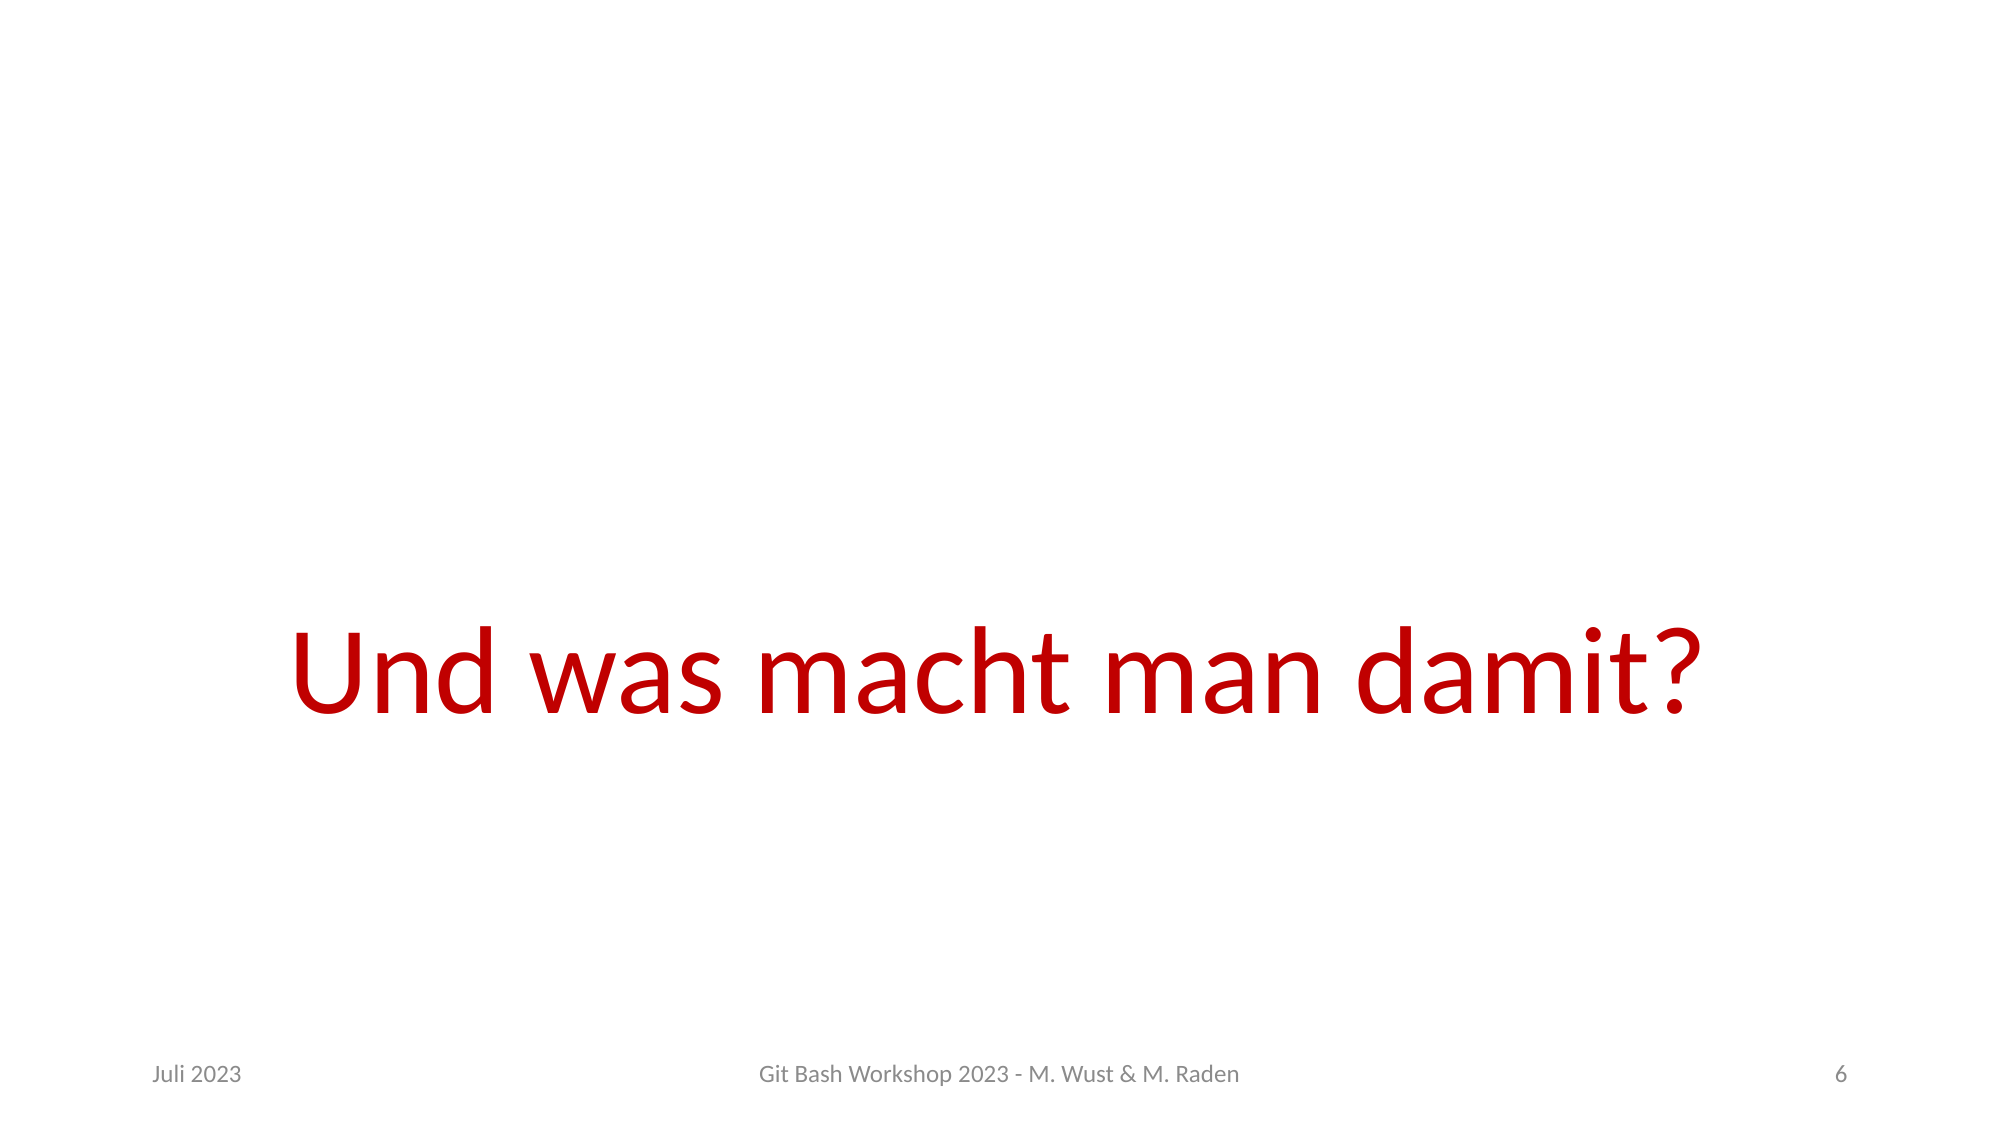

# Und was macht man damit?

Juli 2023
Git Bash Workshop 2023 - M. Wust & M. Raden
6